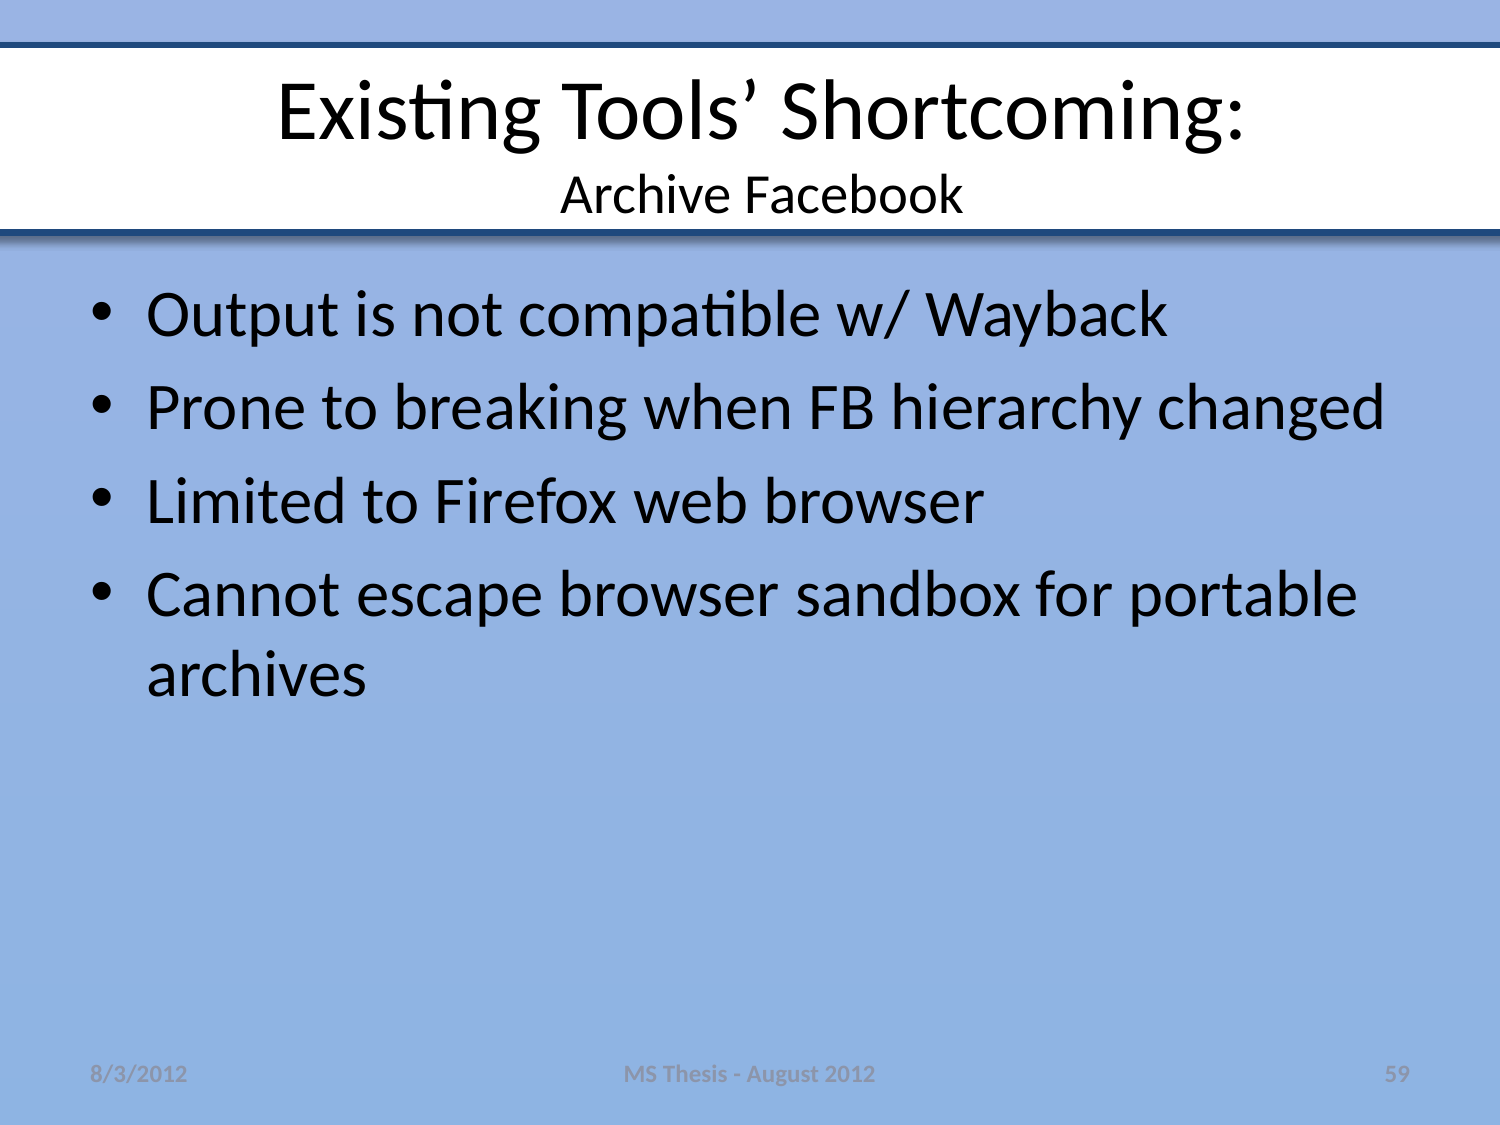

# Existing Tools’ Shortcoming: Archive Facebook
Output is not compatible w/ Wayback
Prone to breaking when FB hierarchy changed
Limited to Firefox web browser
Cannot escape browser sandbox for portable archives

8/3/2012
MS Thesis - August 2012
59